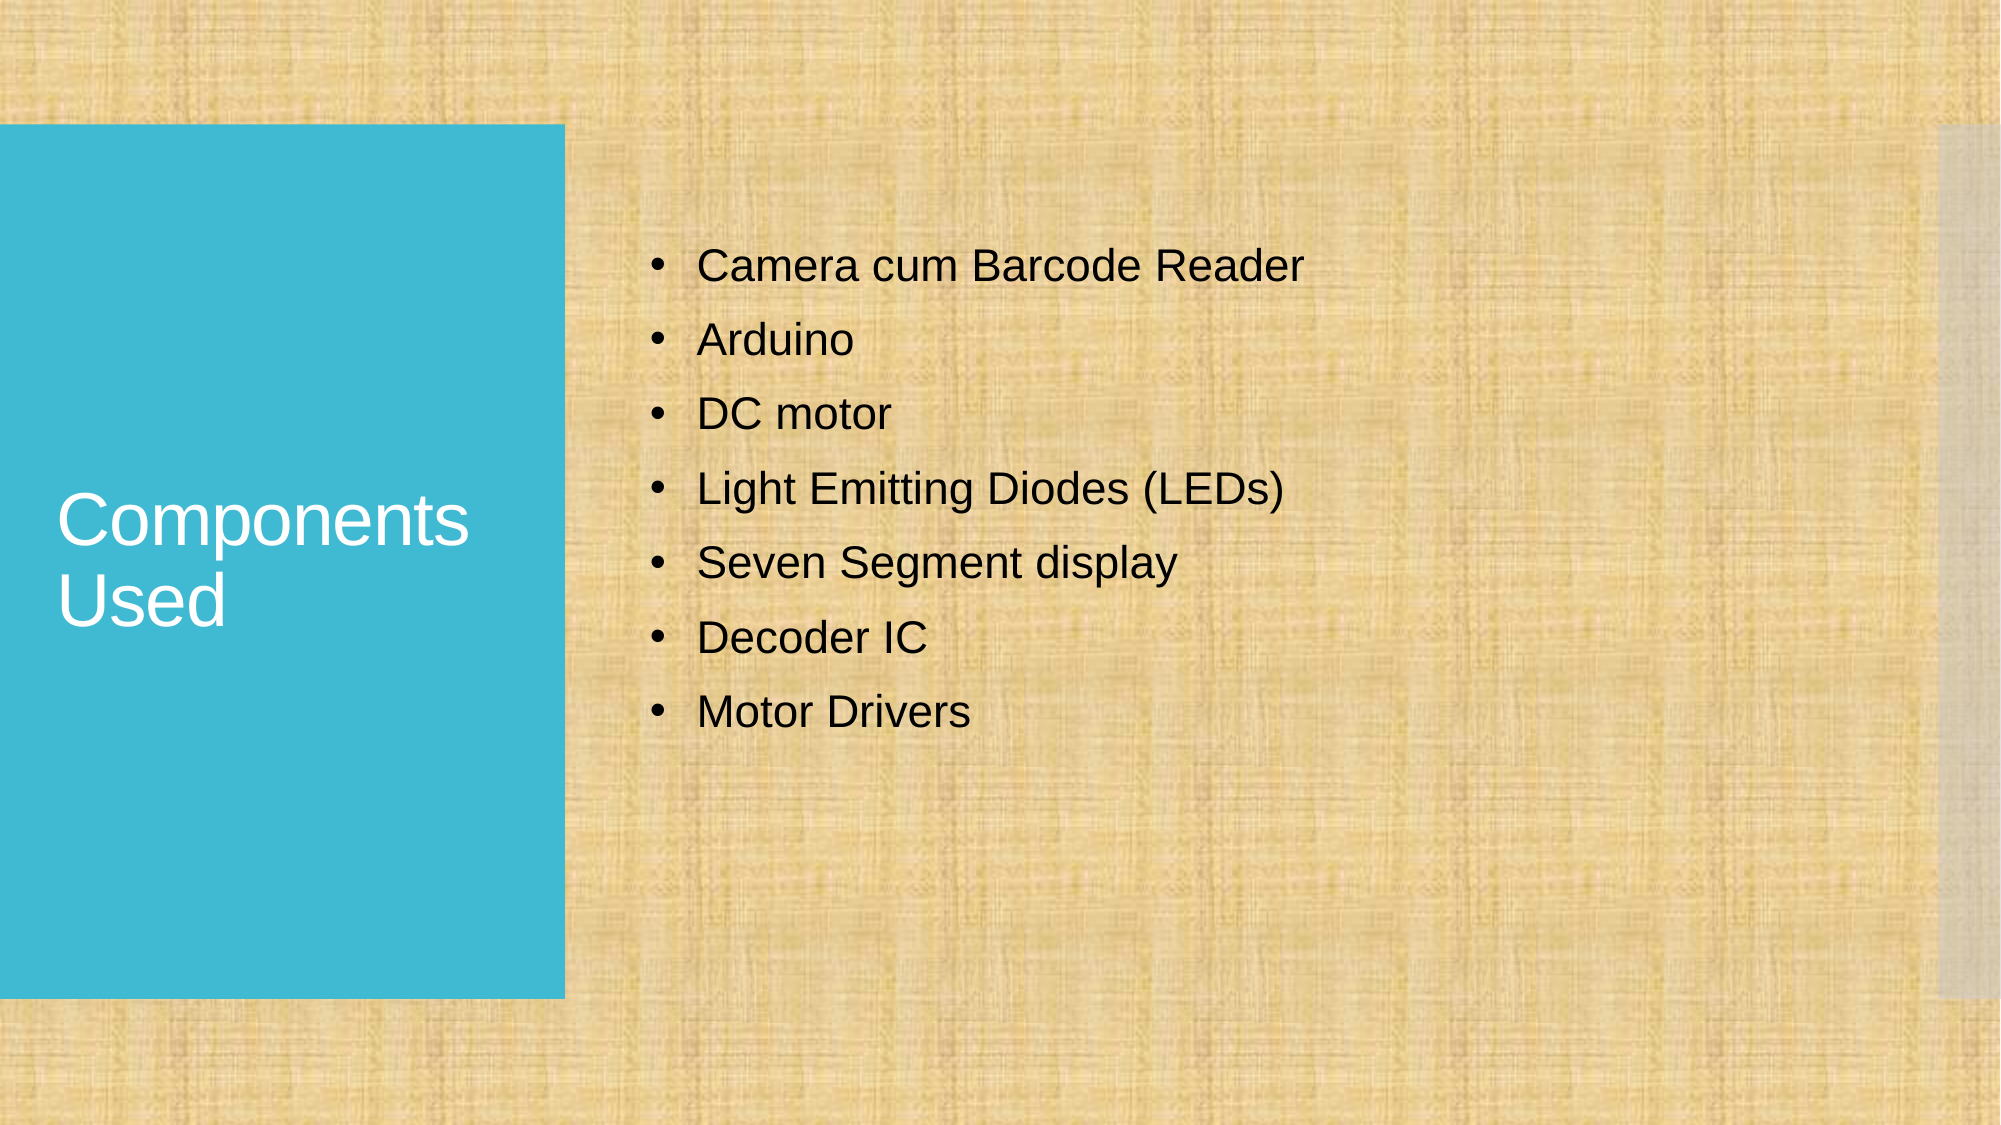

Camera cum Barcode Reader
Arduino
DC motor
Light Emitting Diodes (LEDs)
Seven Segment display
Decoder IC
Motor Drivers

# Components Used